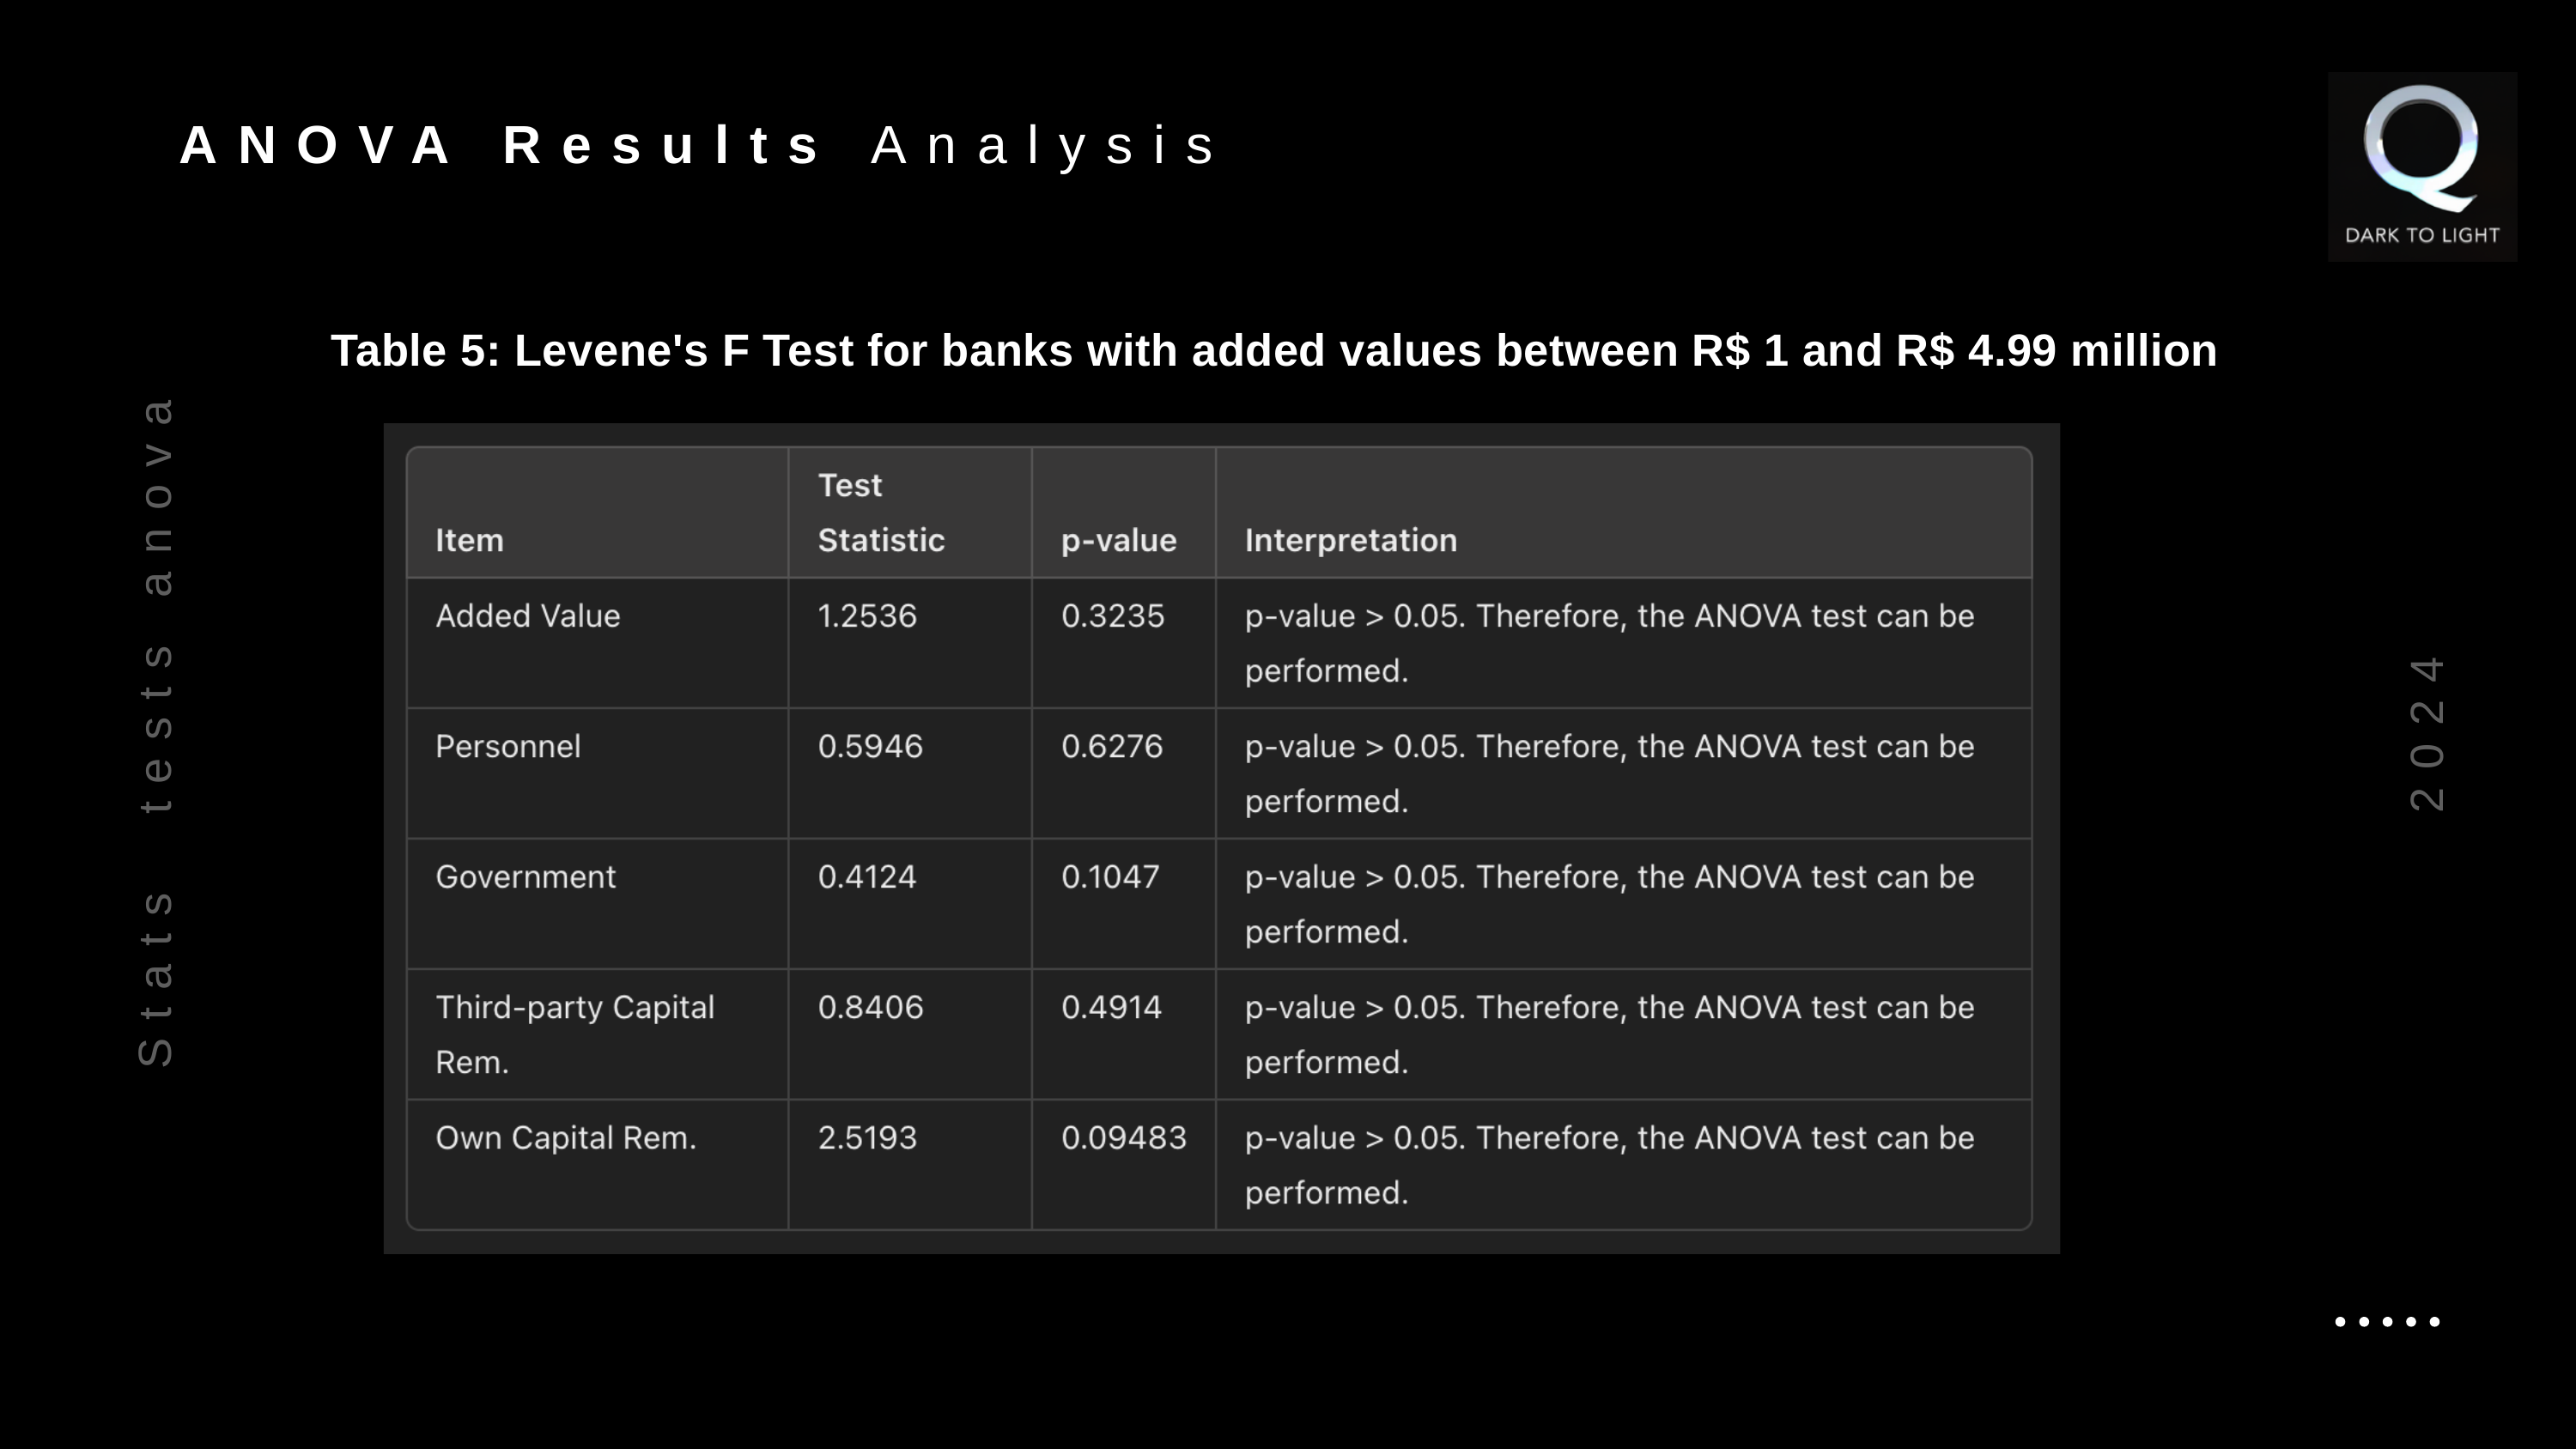

ANOVA Results Analysis
Table 5: Levene's F Test for banks with added values between R$ 1 and R$ 4.99 million

Stats  tests anova
2024